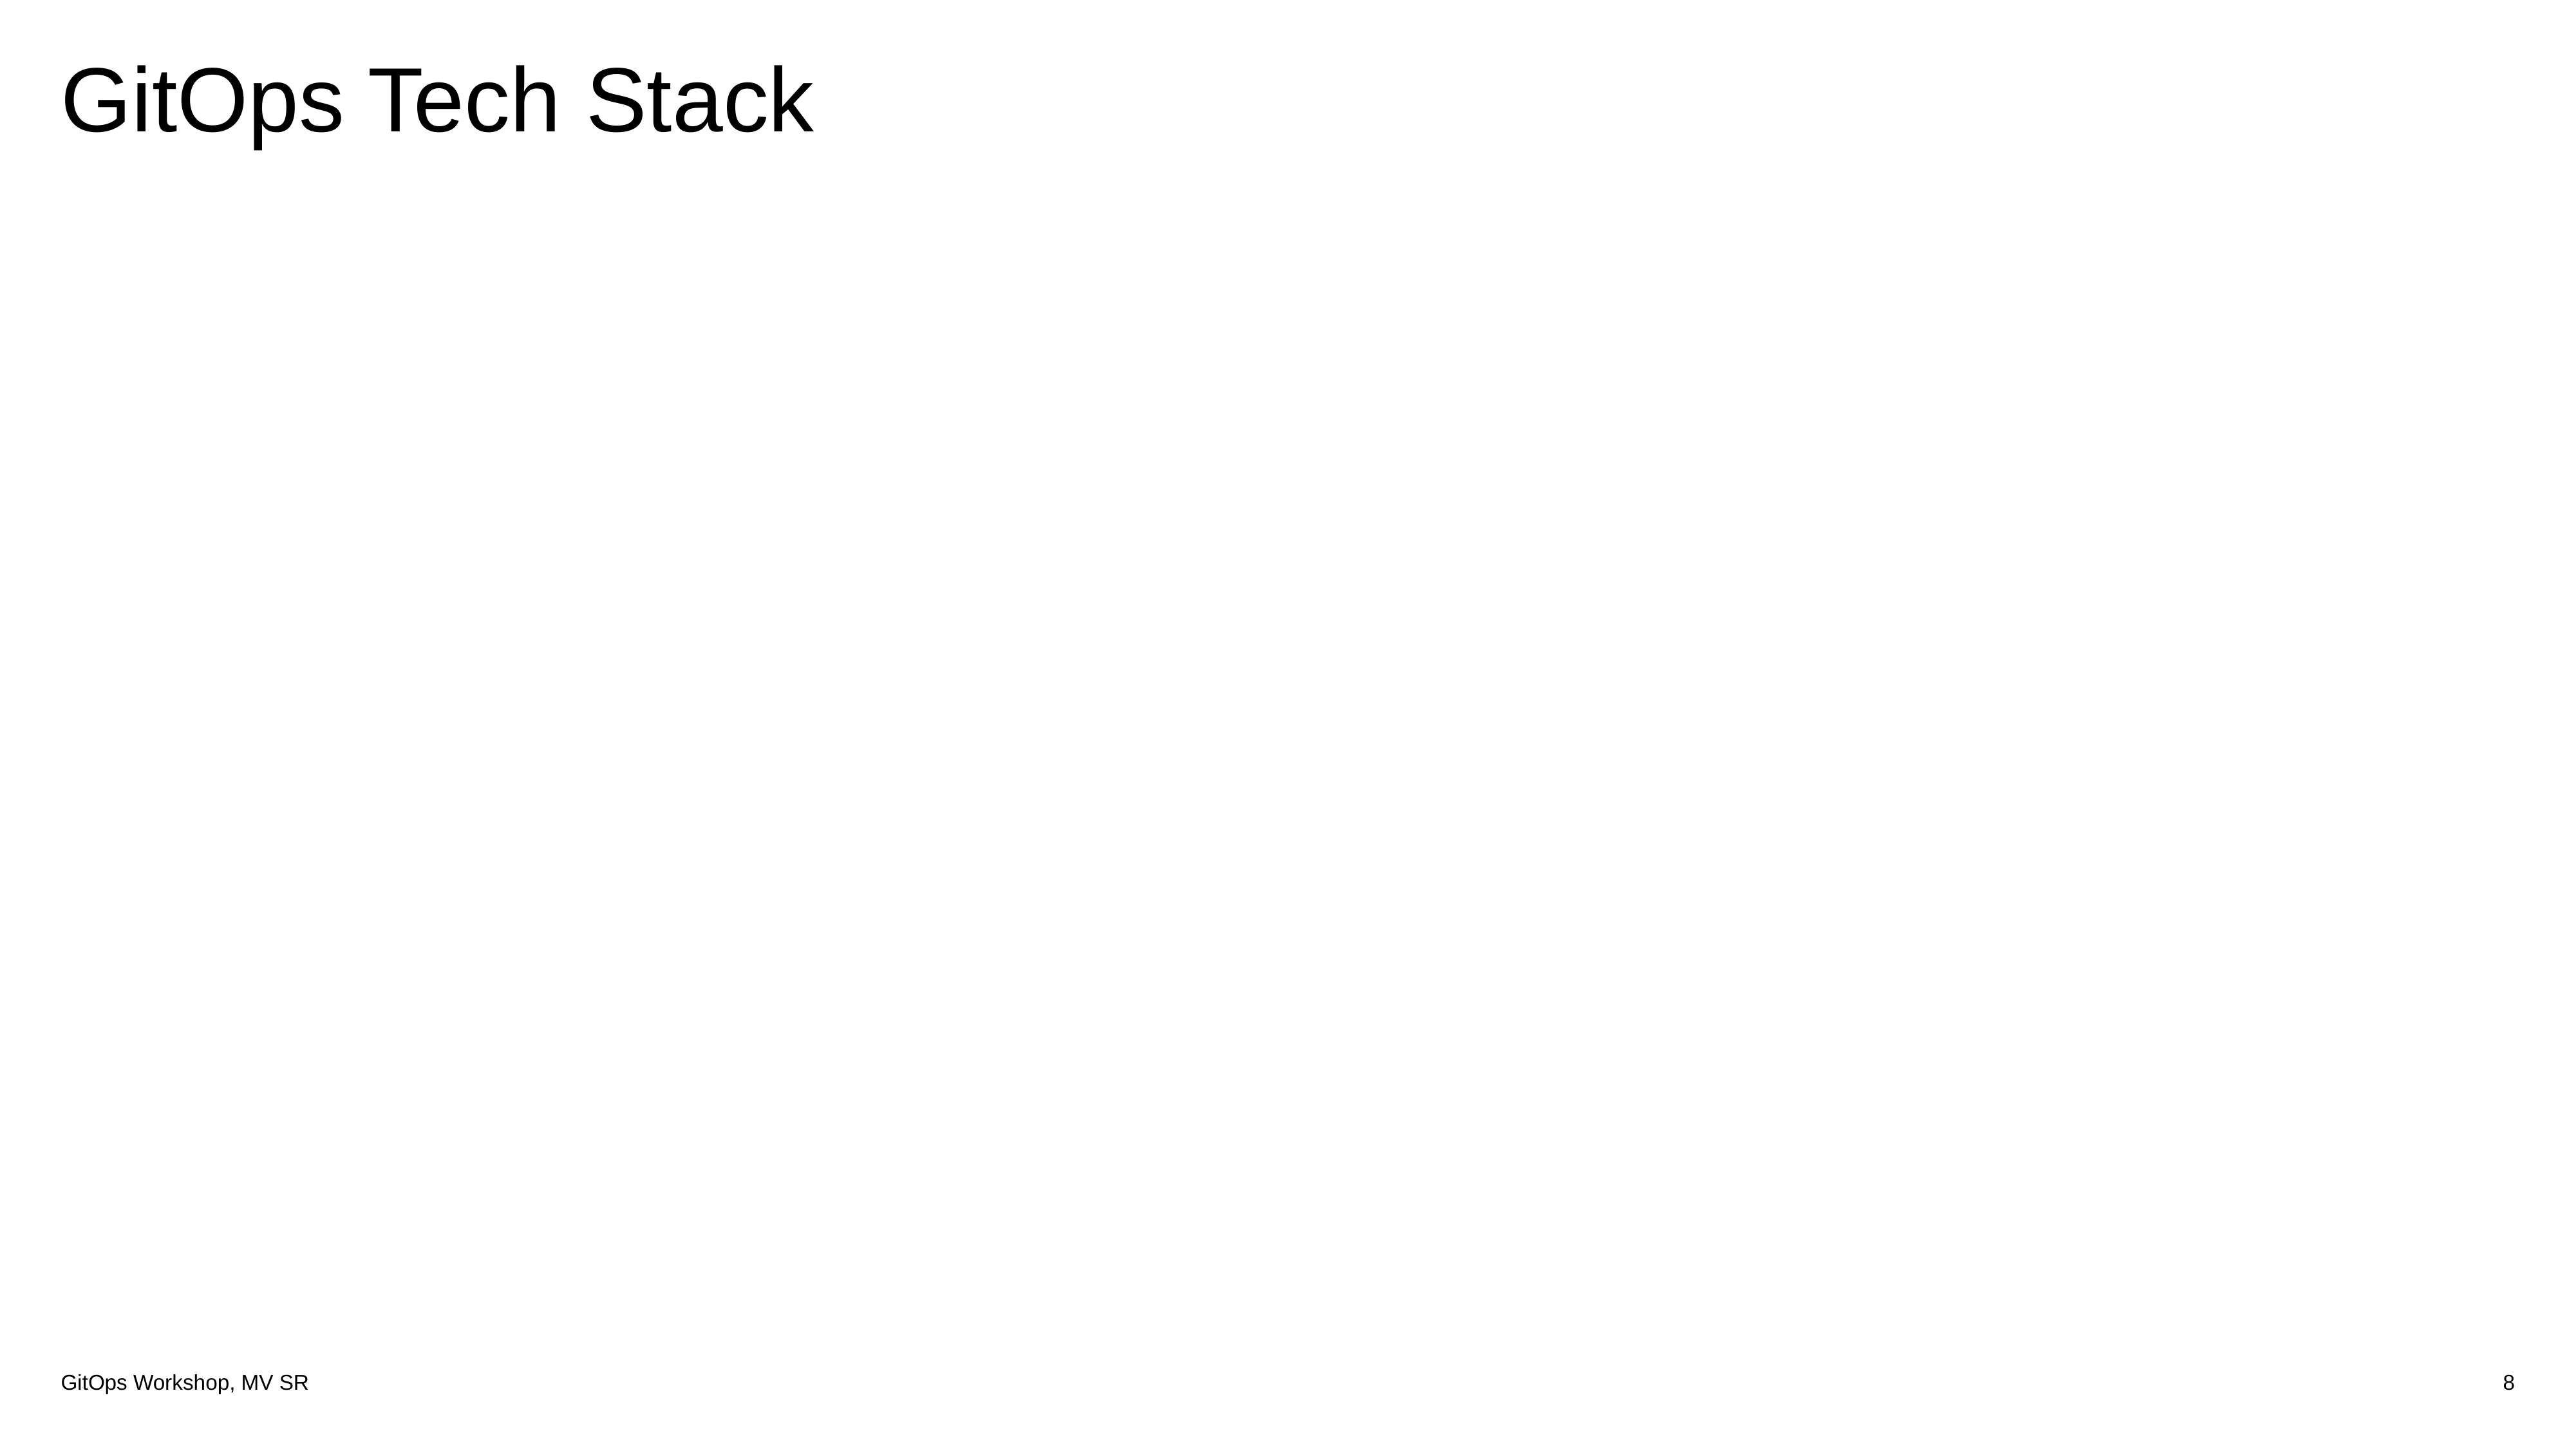

# GitOps Tech Stack
GitOps Workshop, MV SR
8